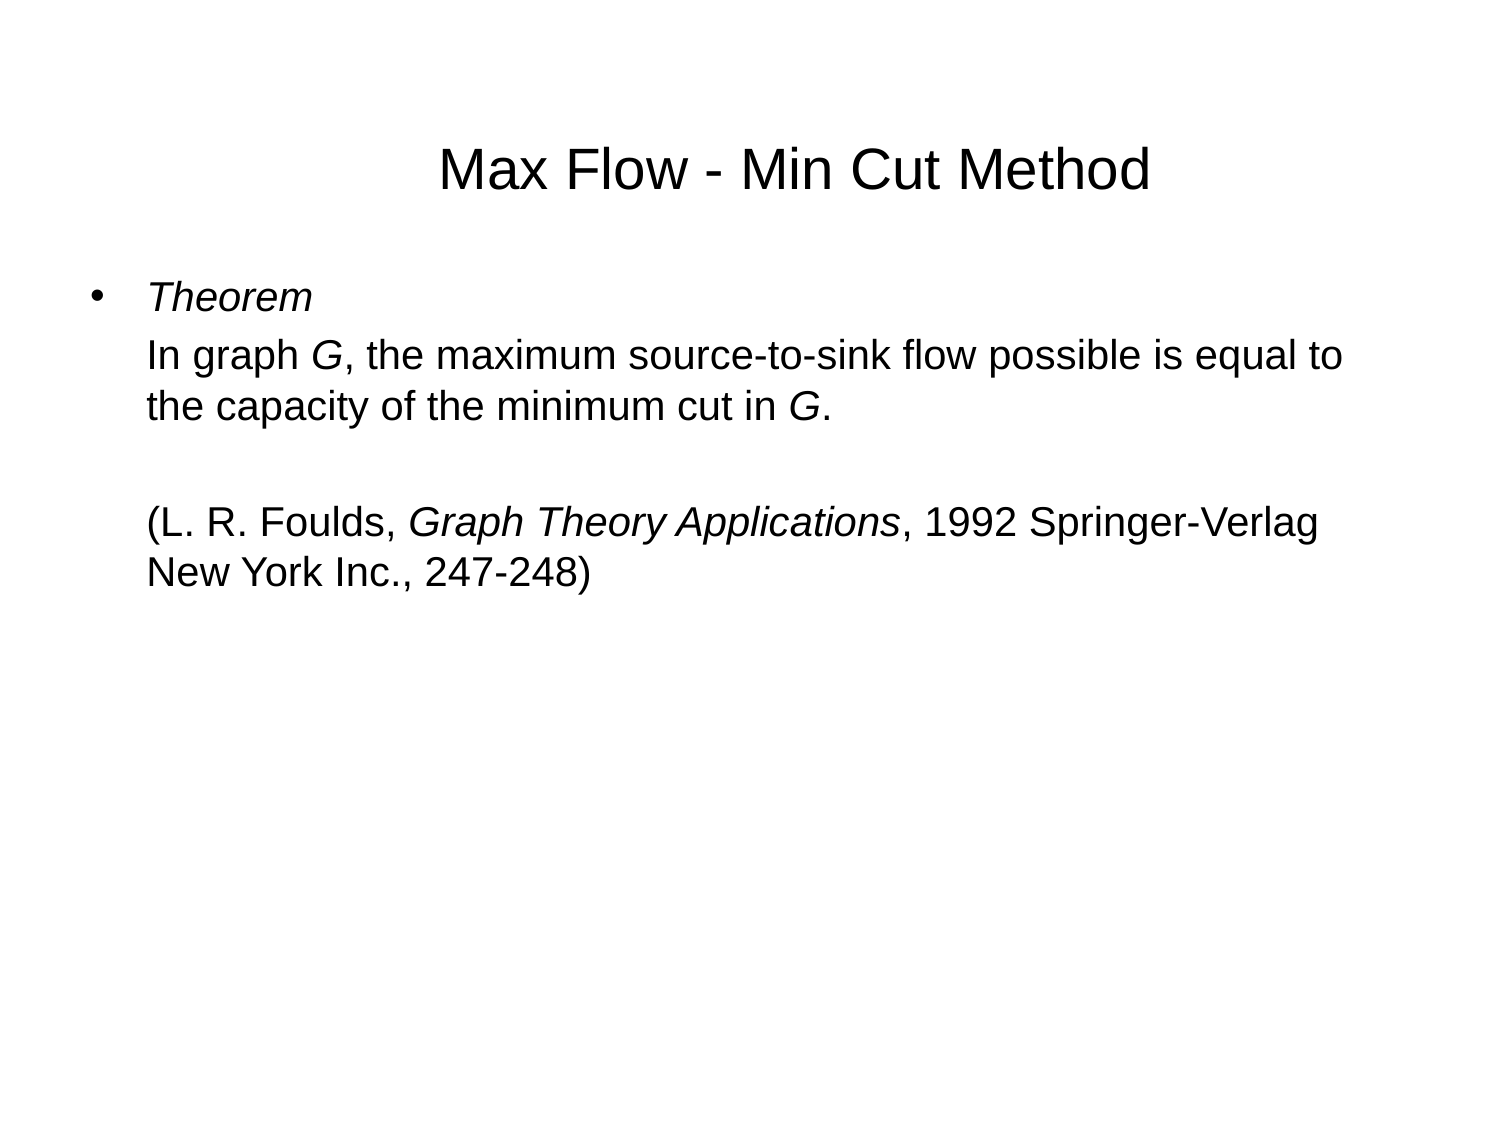

# Max Flow - Min Cut Method
Theorem
	In graph G, the maximum source-to-sink flow possible is equal to the capacity of the minimum cut in G.

	(L. R. Foulds, Graph Theory Applications, 1992 Springer-Verlag New York Inc., 247-248)